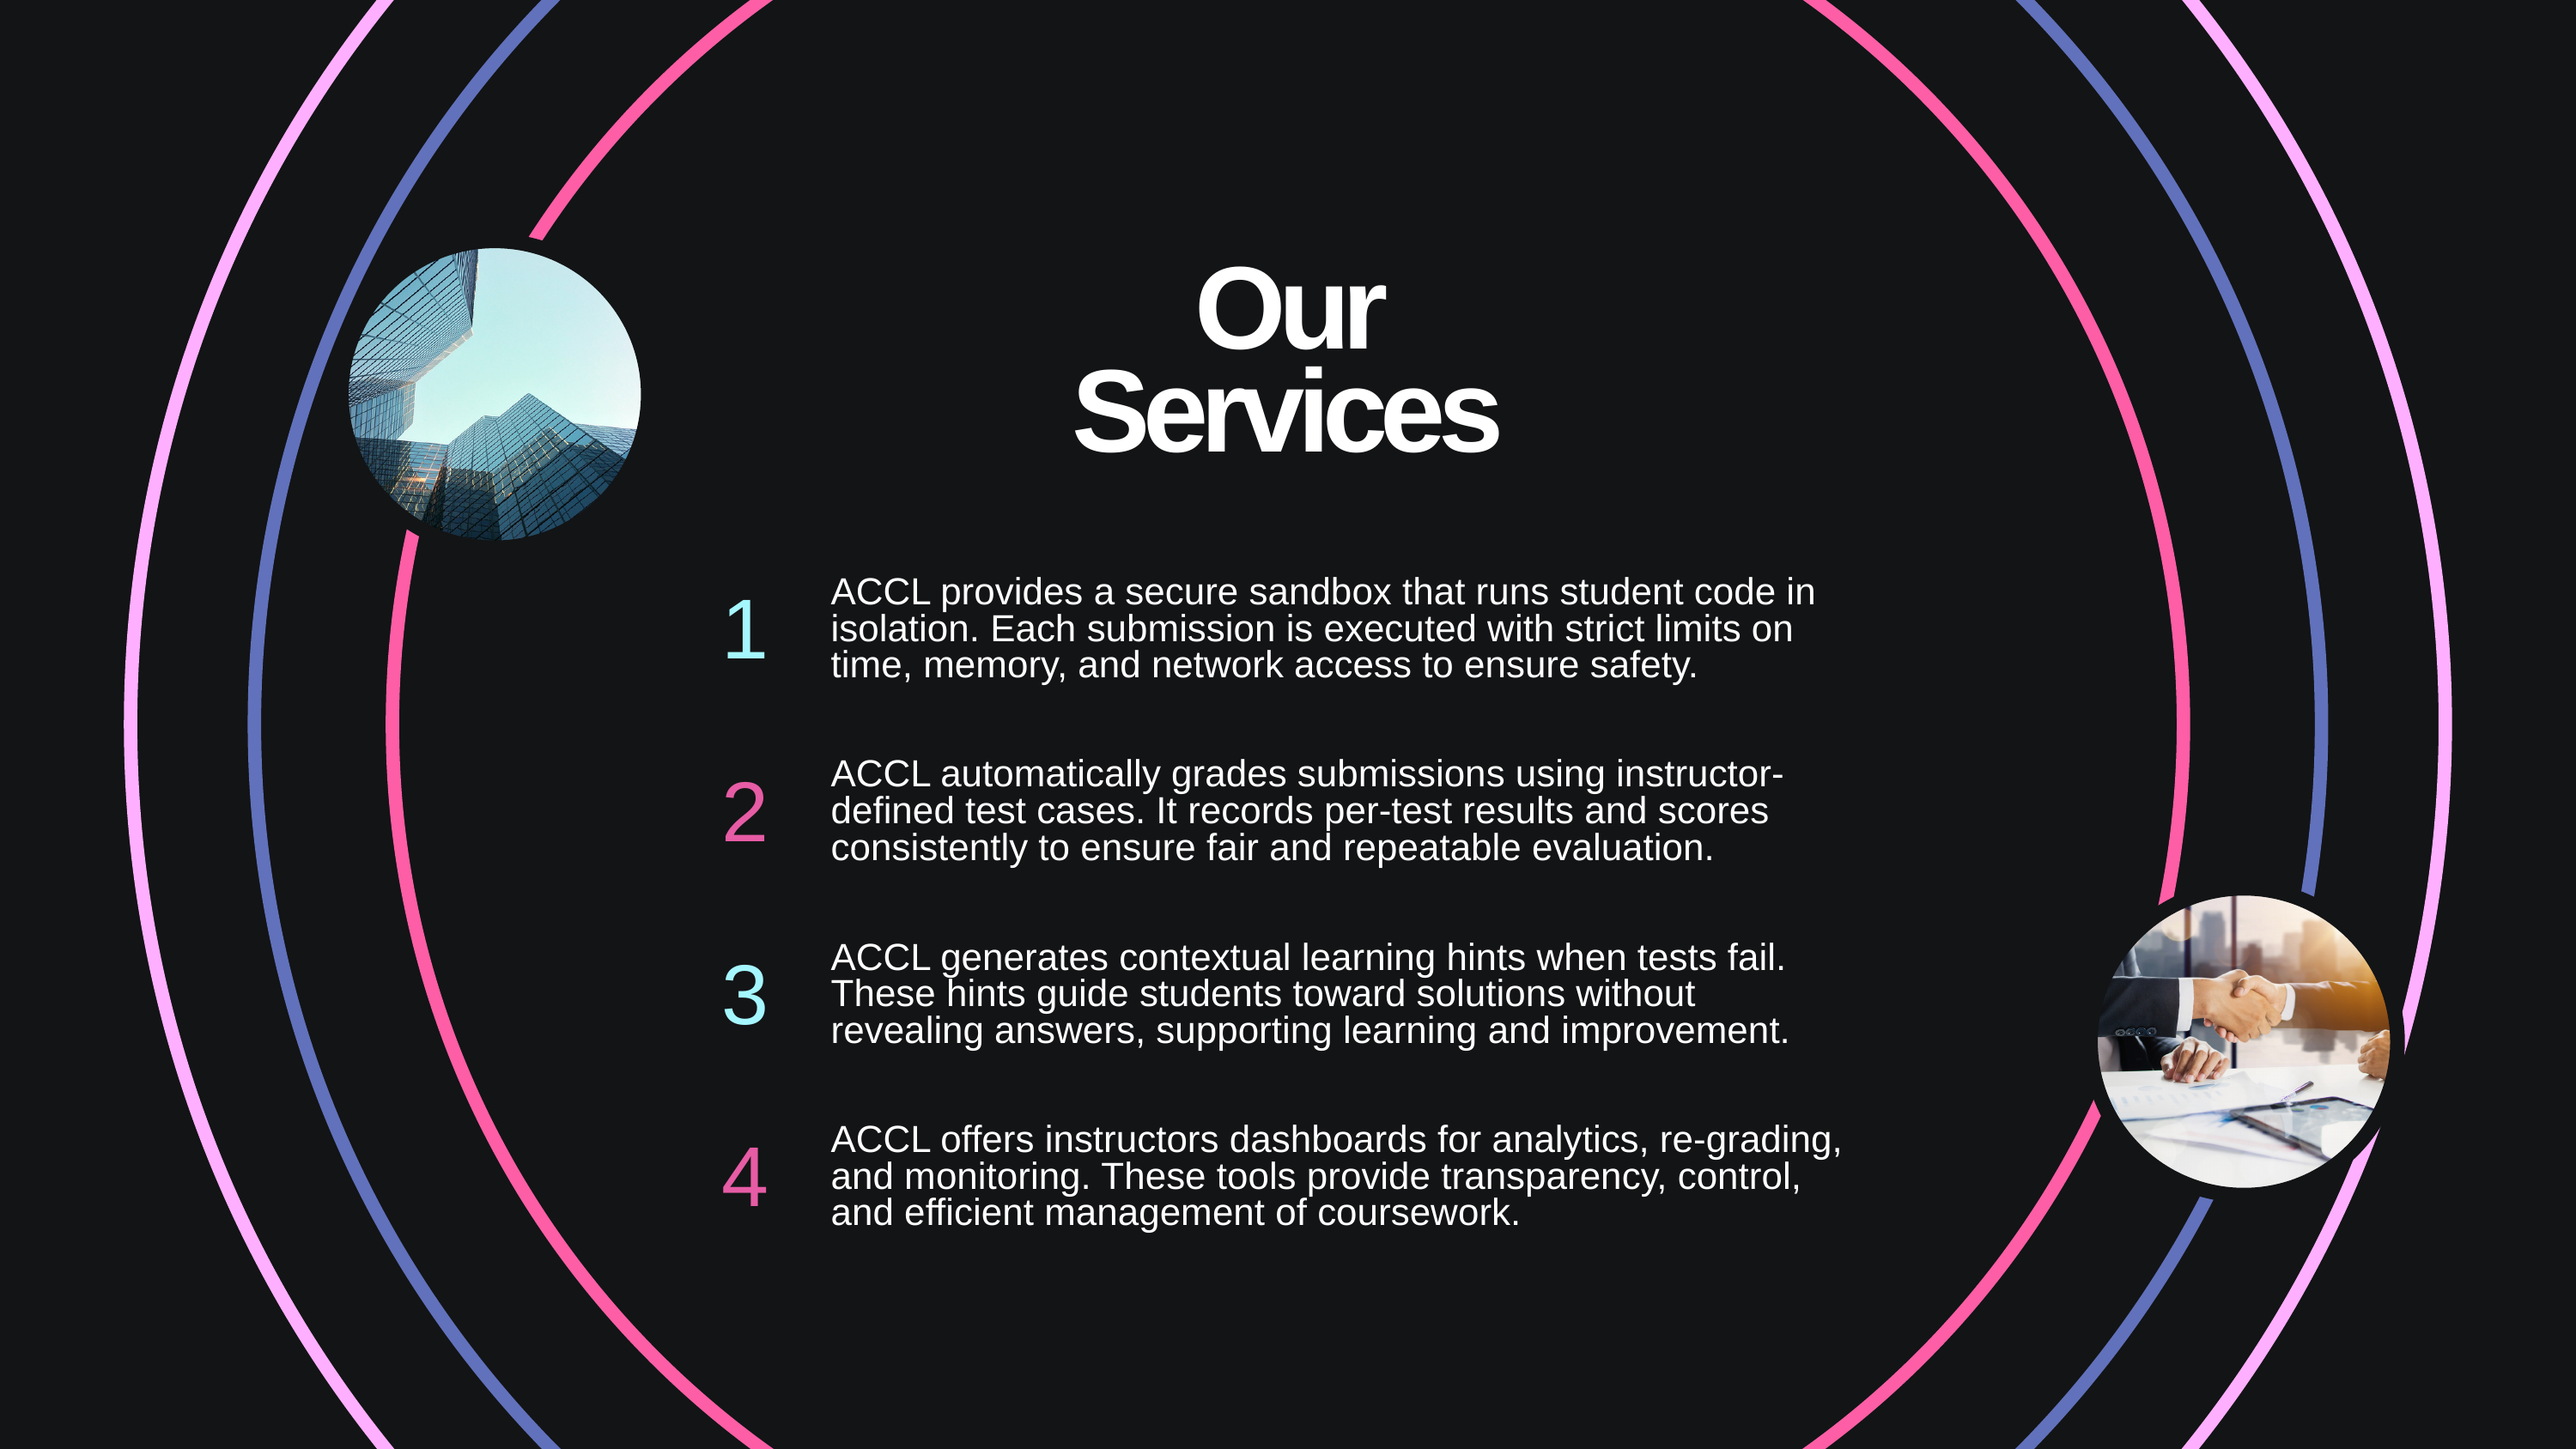

Our Services
ACCL provides a secure sandbox that runs student code in isolation. Each submission is executed with strict limits on time, memory, and network access to ensure safety.
1
ACCL automatically grades submissions using instructor-defined test cases. It records per-test results and scores consistently to ensure fair and repeatable evaluation.
2

ACCL generates contextual learning hints when tests fail. These hints guide students toward solutions without revealing answers, supporting learning and improvement.
3
ACCL offers instructors dashboards for analytics, re-grading, and monitoring. These tools provide transparency, control, and efficient management of coursework.
4